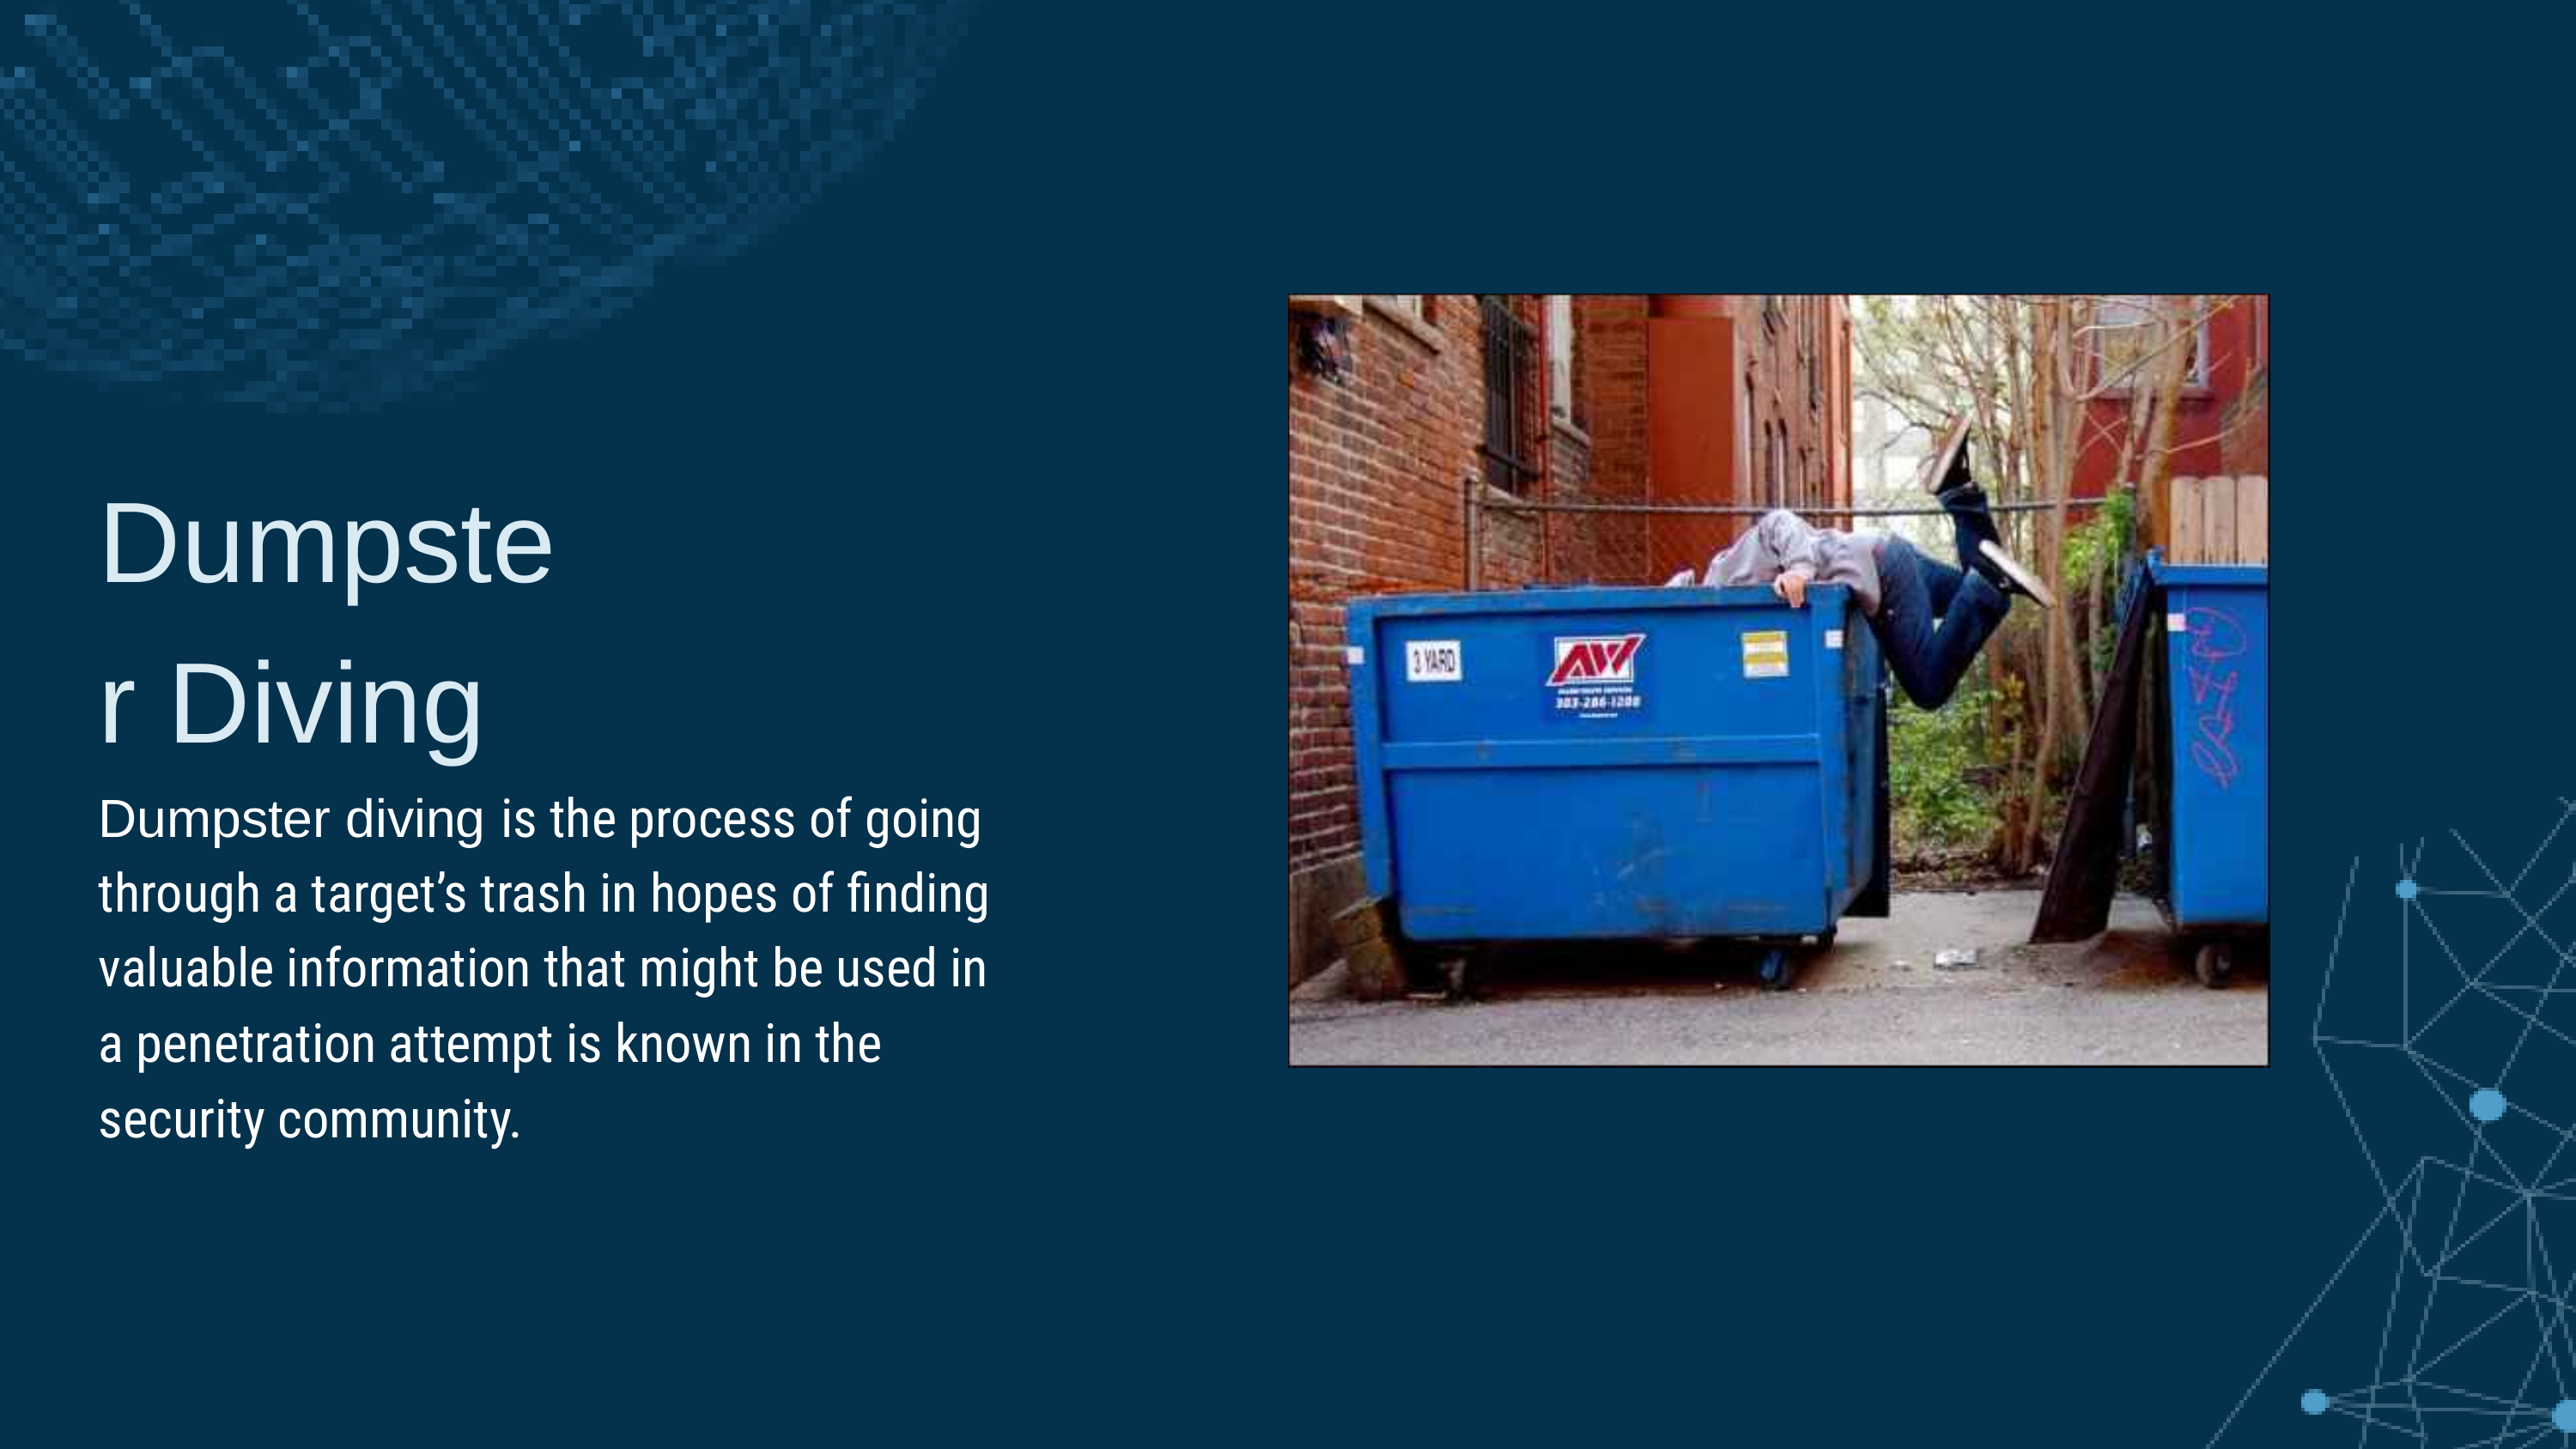

Dumpster Diving
Dumpster diving is the process of going through a target’s trash in hopes of finding valuable information that might be used in a penetration attempt is known in the security community.